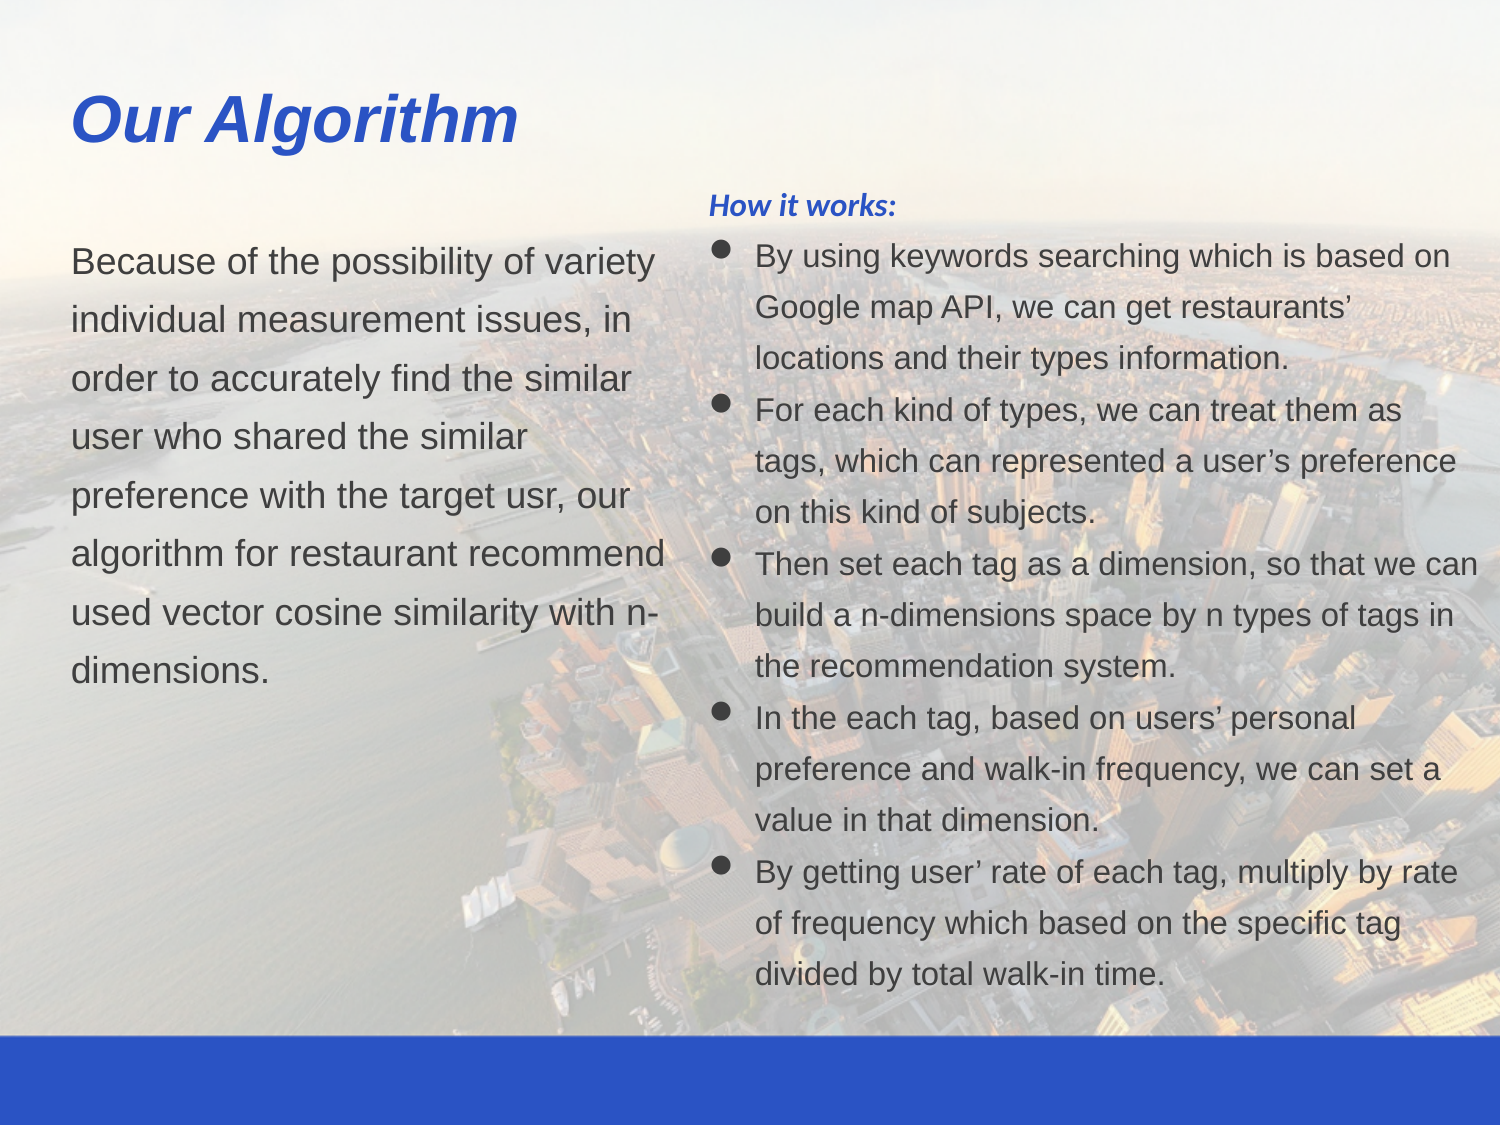

Our Algorithm
How it works:
By using keywords searching which is based on Google map API, we can get restaurants’ locations and their types information.
For each kind of types, we can treat them as tags, which can represented a user’s preference on this kind of subjects.
Then set each tag as a dimension, so that we can build a n-dimensions space by n types of tags in the recommendation system.
In the each tag, based on users’ personal preference and walk-in frequency, we can set a value in that dimension.
By getting user’ rate of each tag, multiply by rate of frequency which based on the specific tag divided by total walk-in time.
Because of the possibility of variety individual measurement issues, in order to accurately find the similar user who shared the similar preference with the target usr, our algorithm for restaurant recommend used vector cosine similarity with n-dimensions.